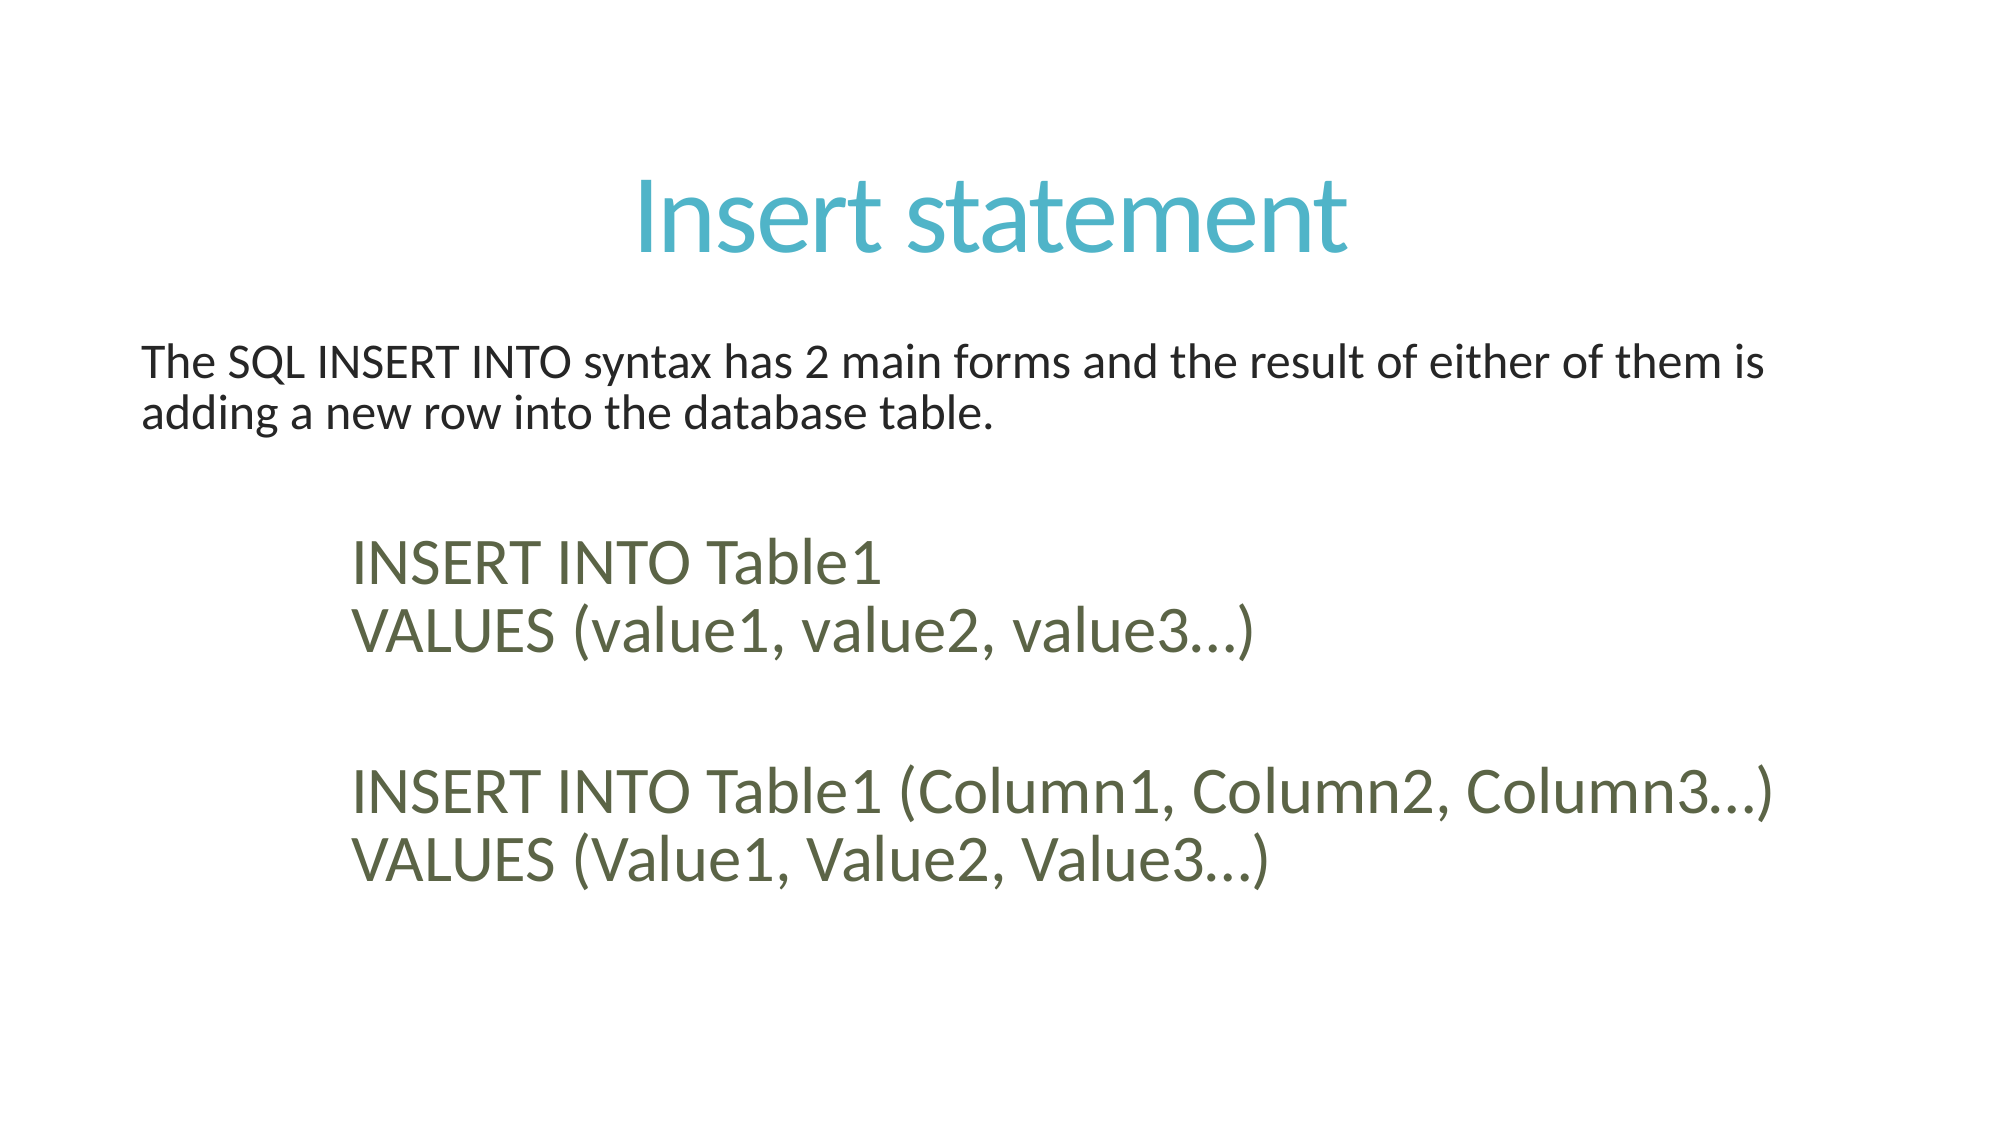

# Insert statement
The SQL INSERT INTO syntax has 2 main forms and the result of either of them is adding a new row into the database table.

INSERT INTO Table1
VALUES (value1, value2, value3…)

INSERT INTO Table1 (Column1, Column2, Column3…)
VALUES (Value1, Value2, Value3…)